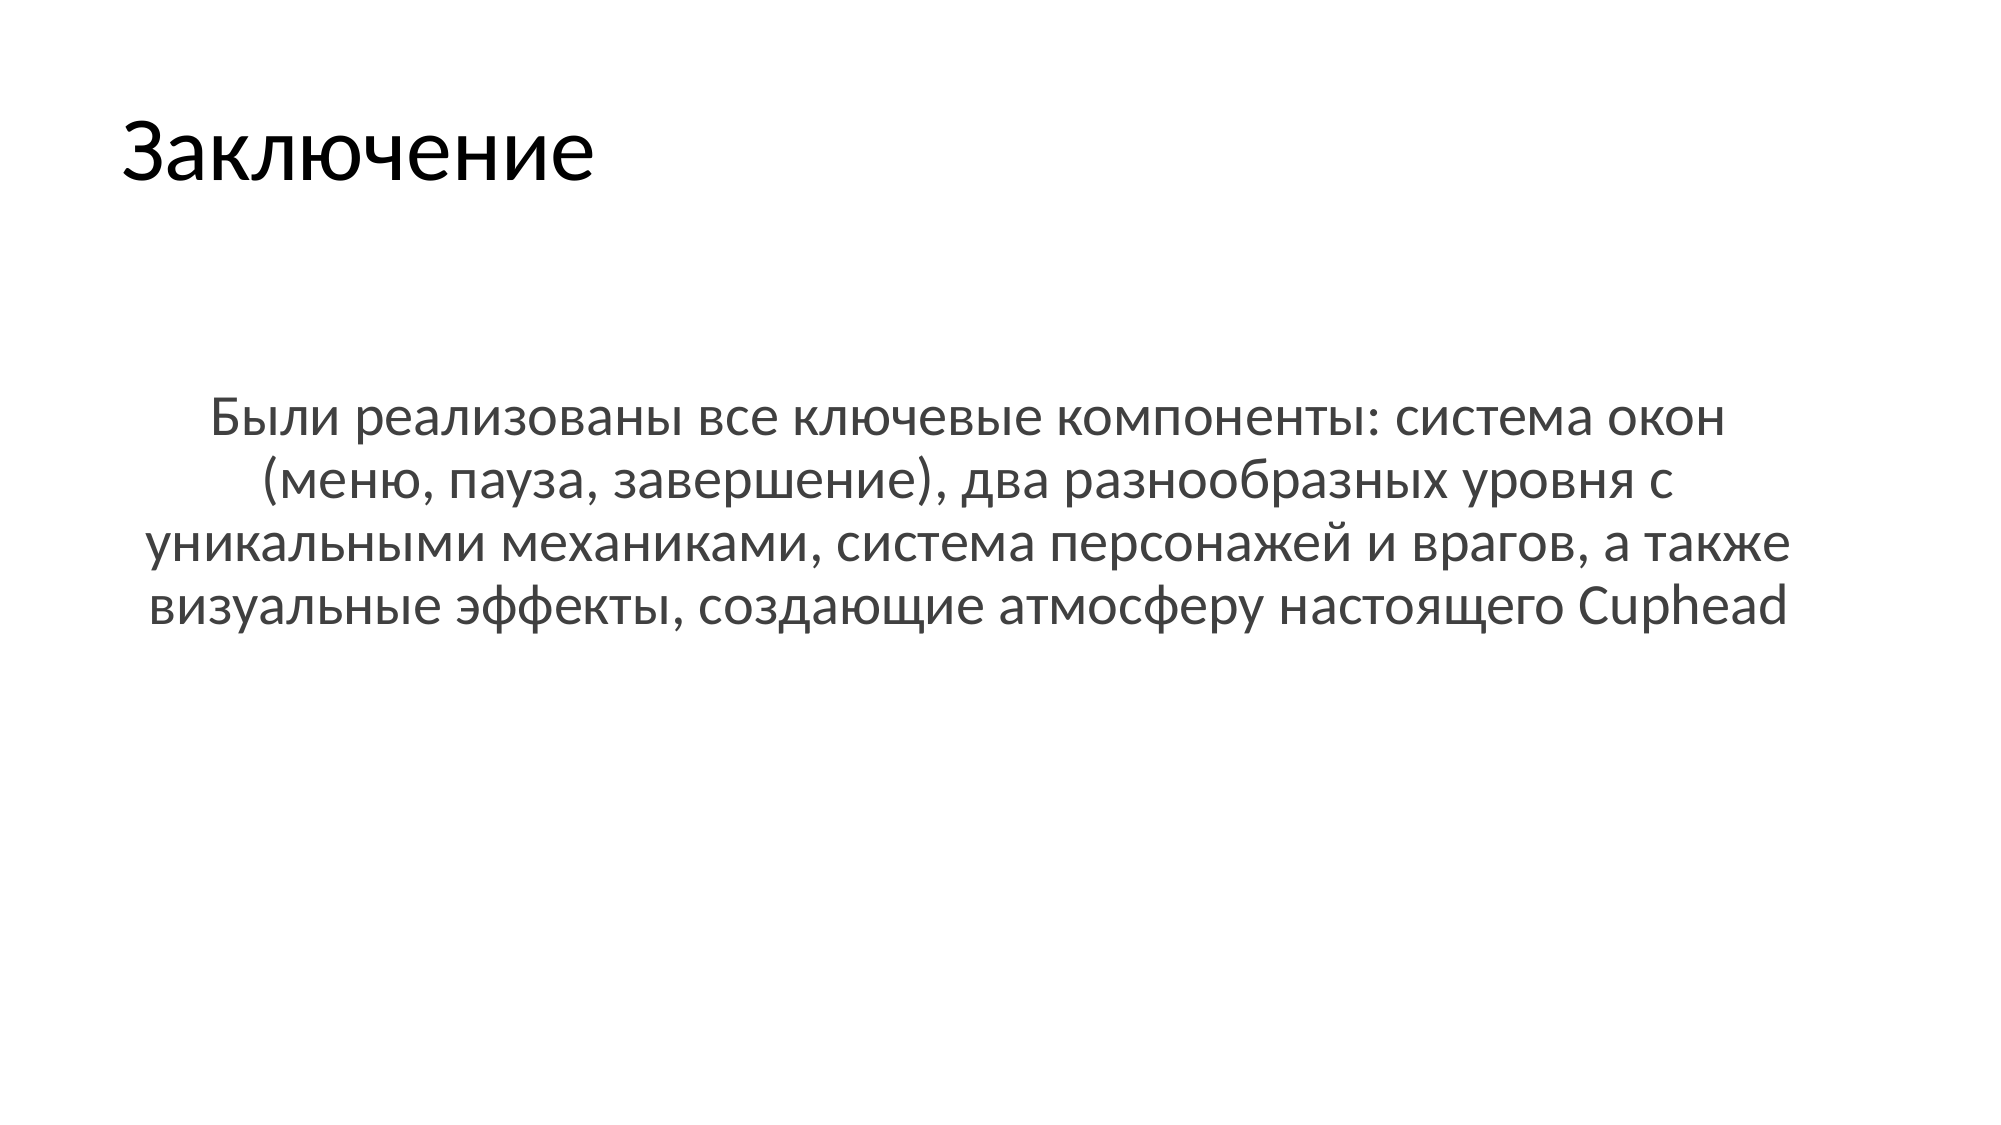

# Заключение
Были реализованы все ключевые компоненты: система окон (меню, пауза, завершение), два разнообразных уровня с уникальными механиками, система персонажей и врагов, а также визуальные эффекты, создающие атмосферу настоящего Cuphead